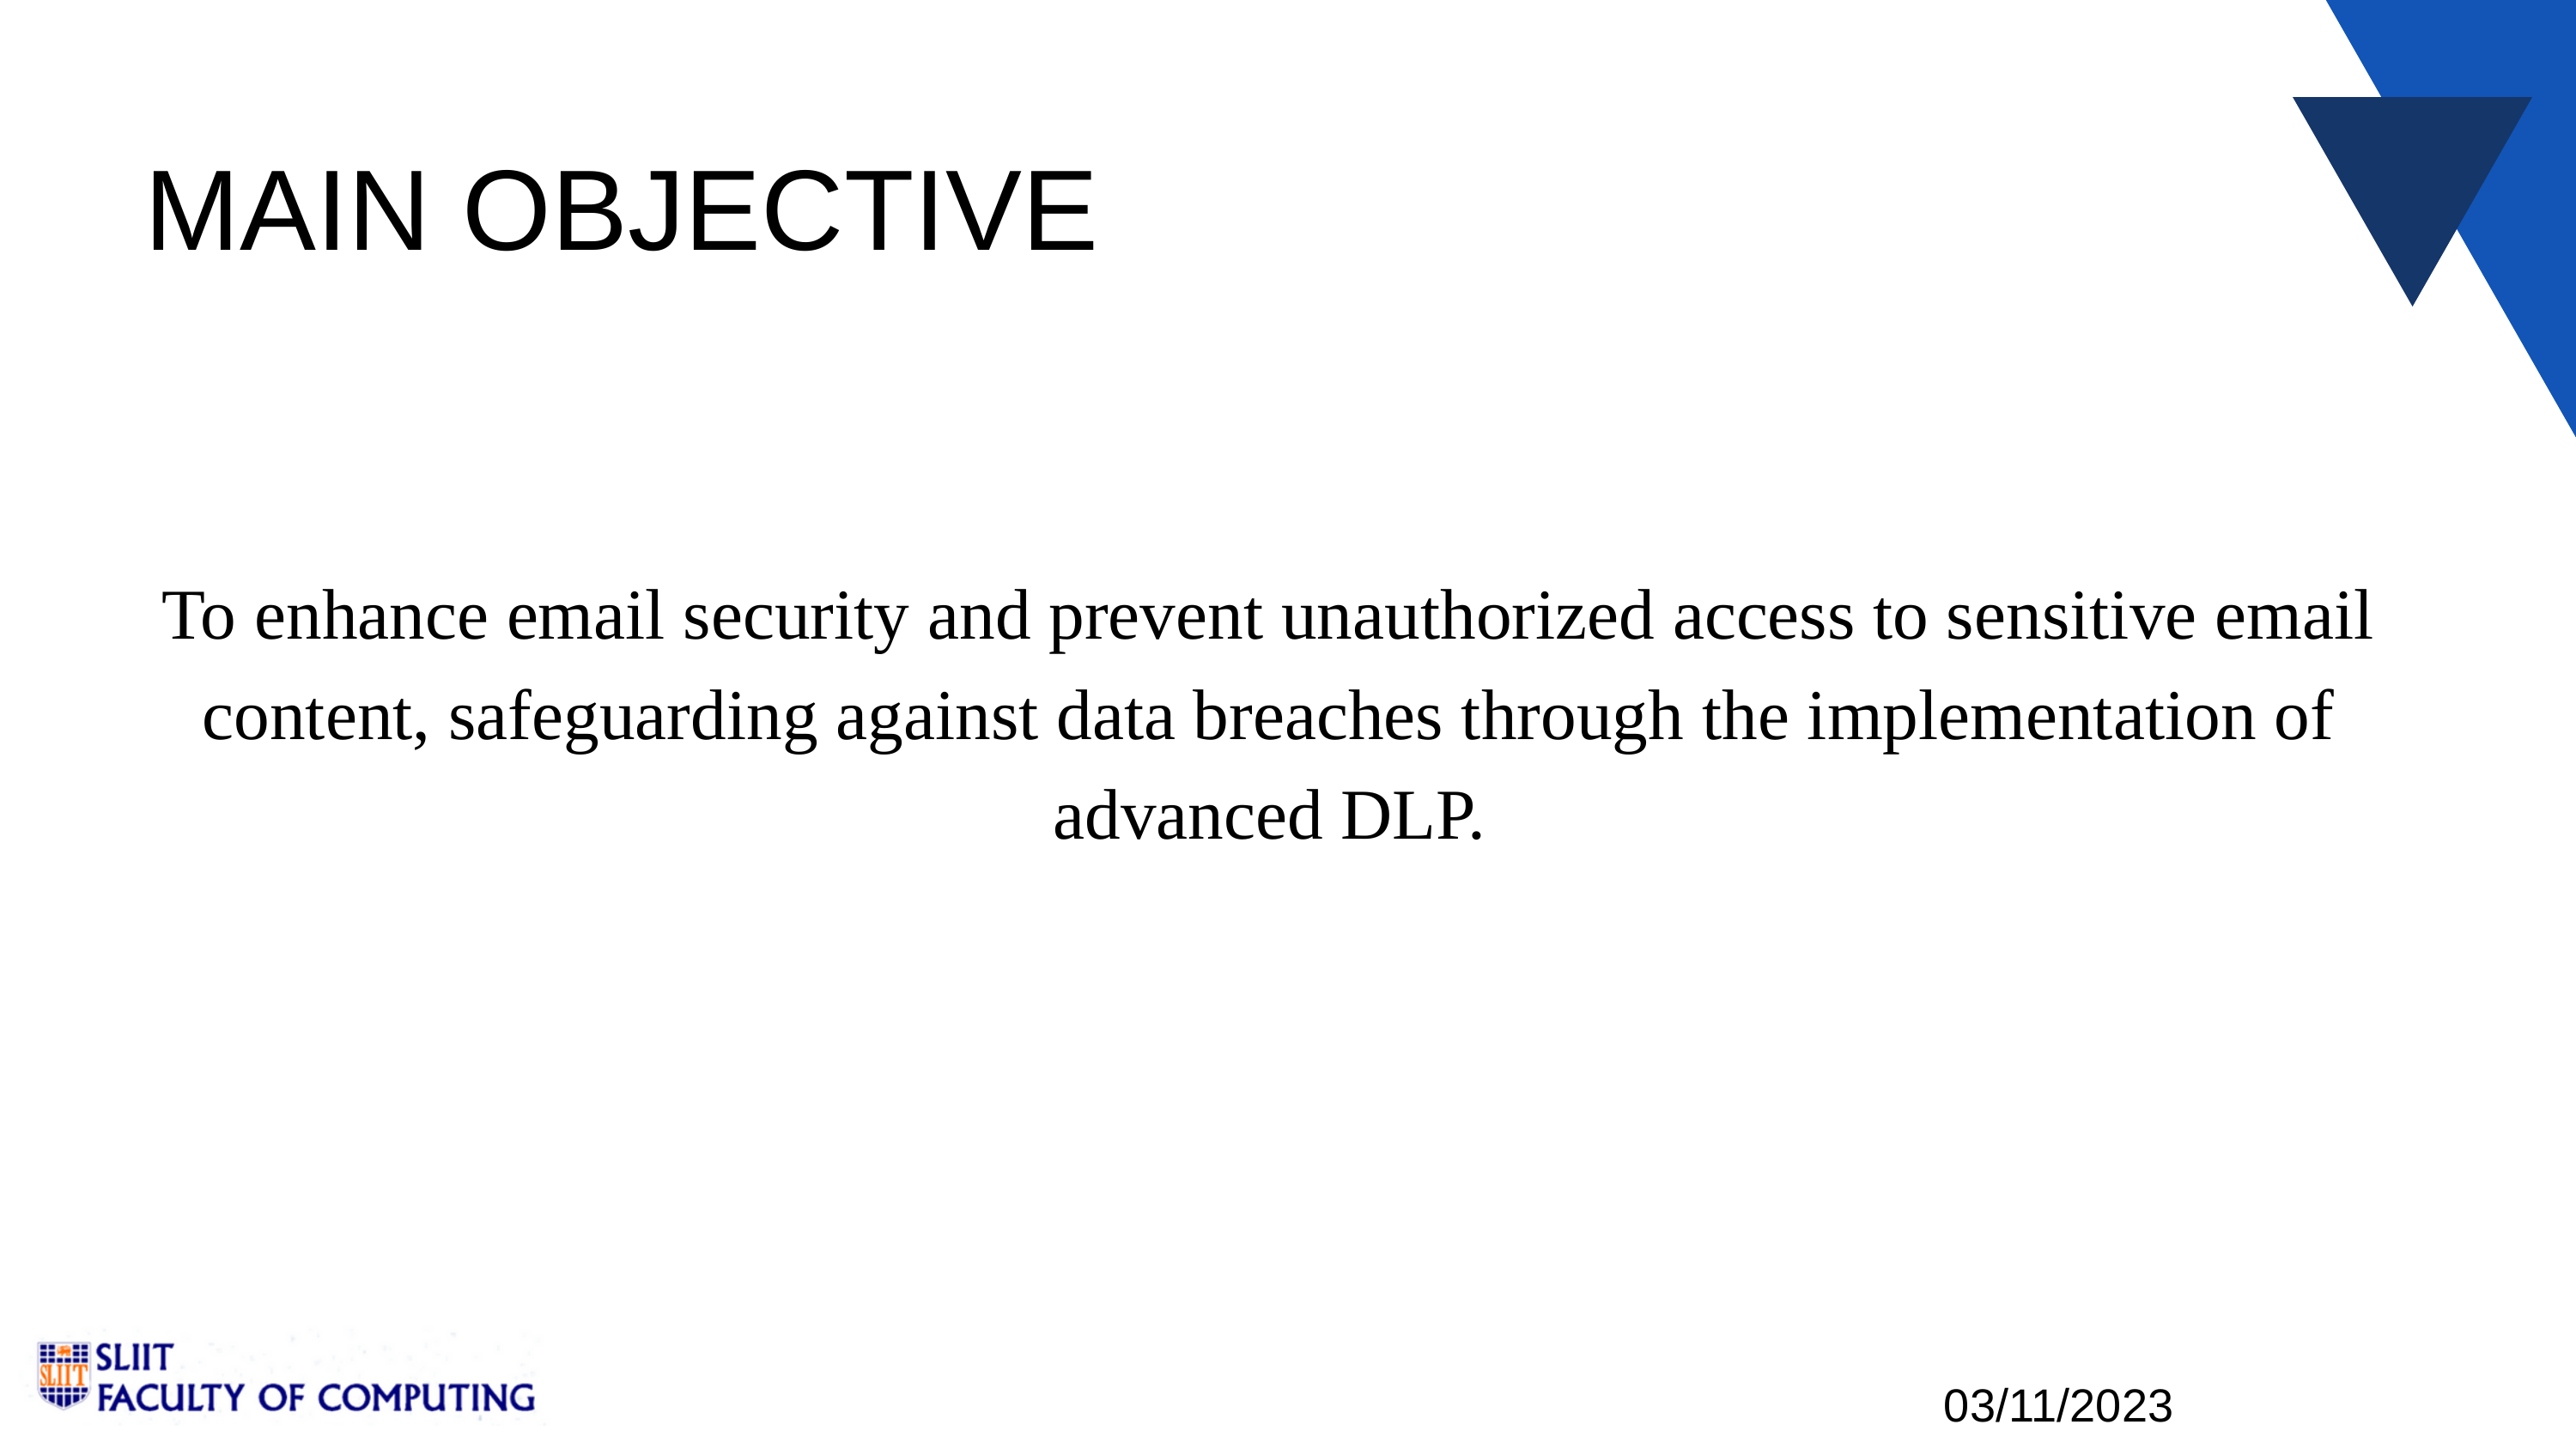

MAIN OBJECTIVE
To enhance email security and prevent unauthorized access to sensitive email content, safeguarding against data breaches through the implementation of advanced DLP.

03/11/2023